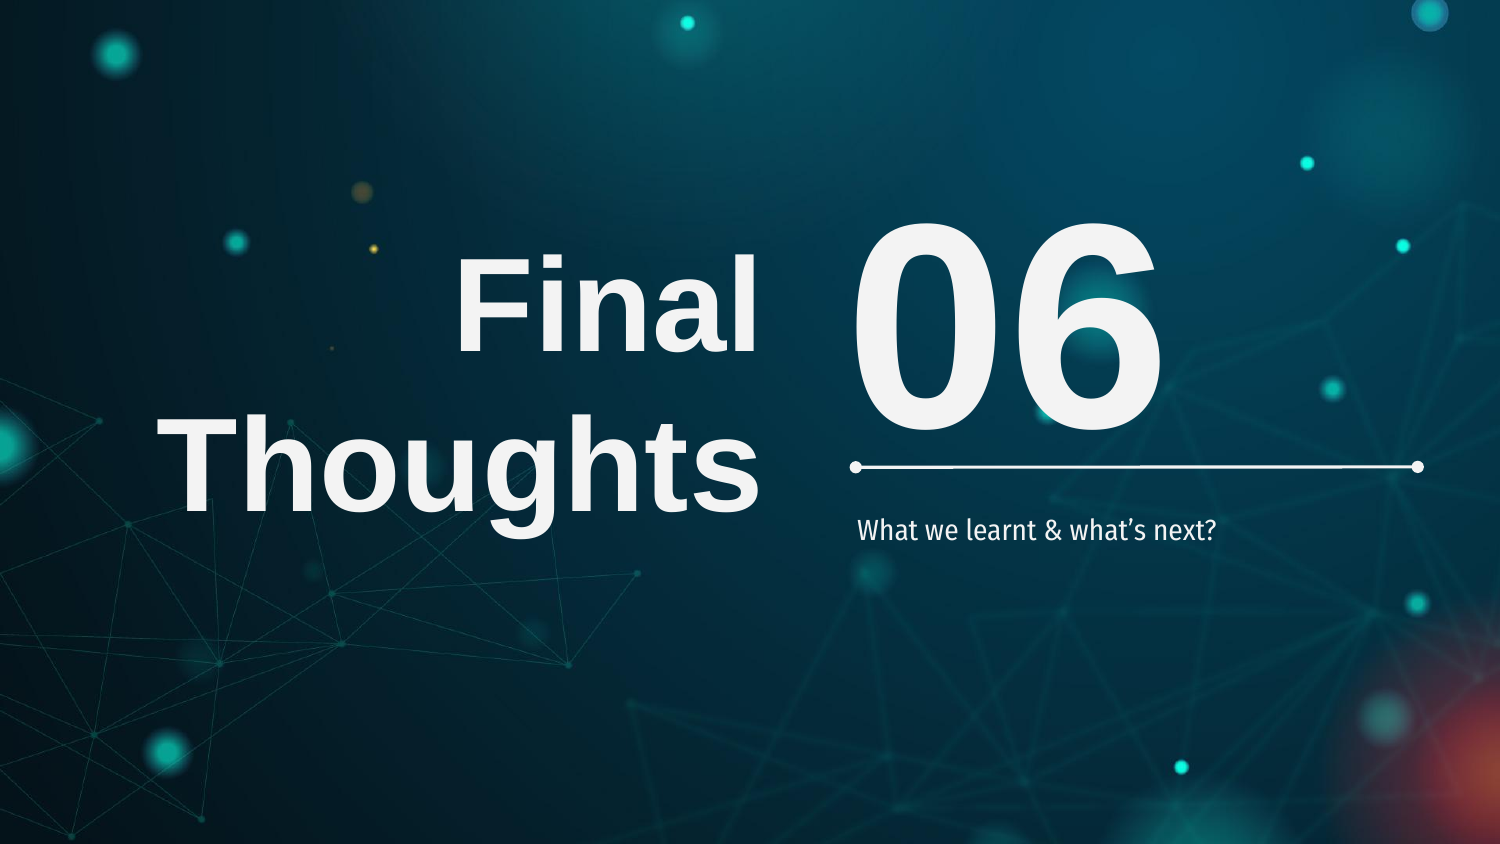

# Final Thoughts
06
What we learnt & what’s next?